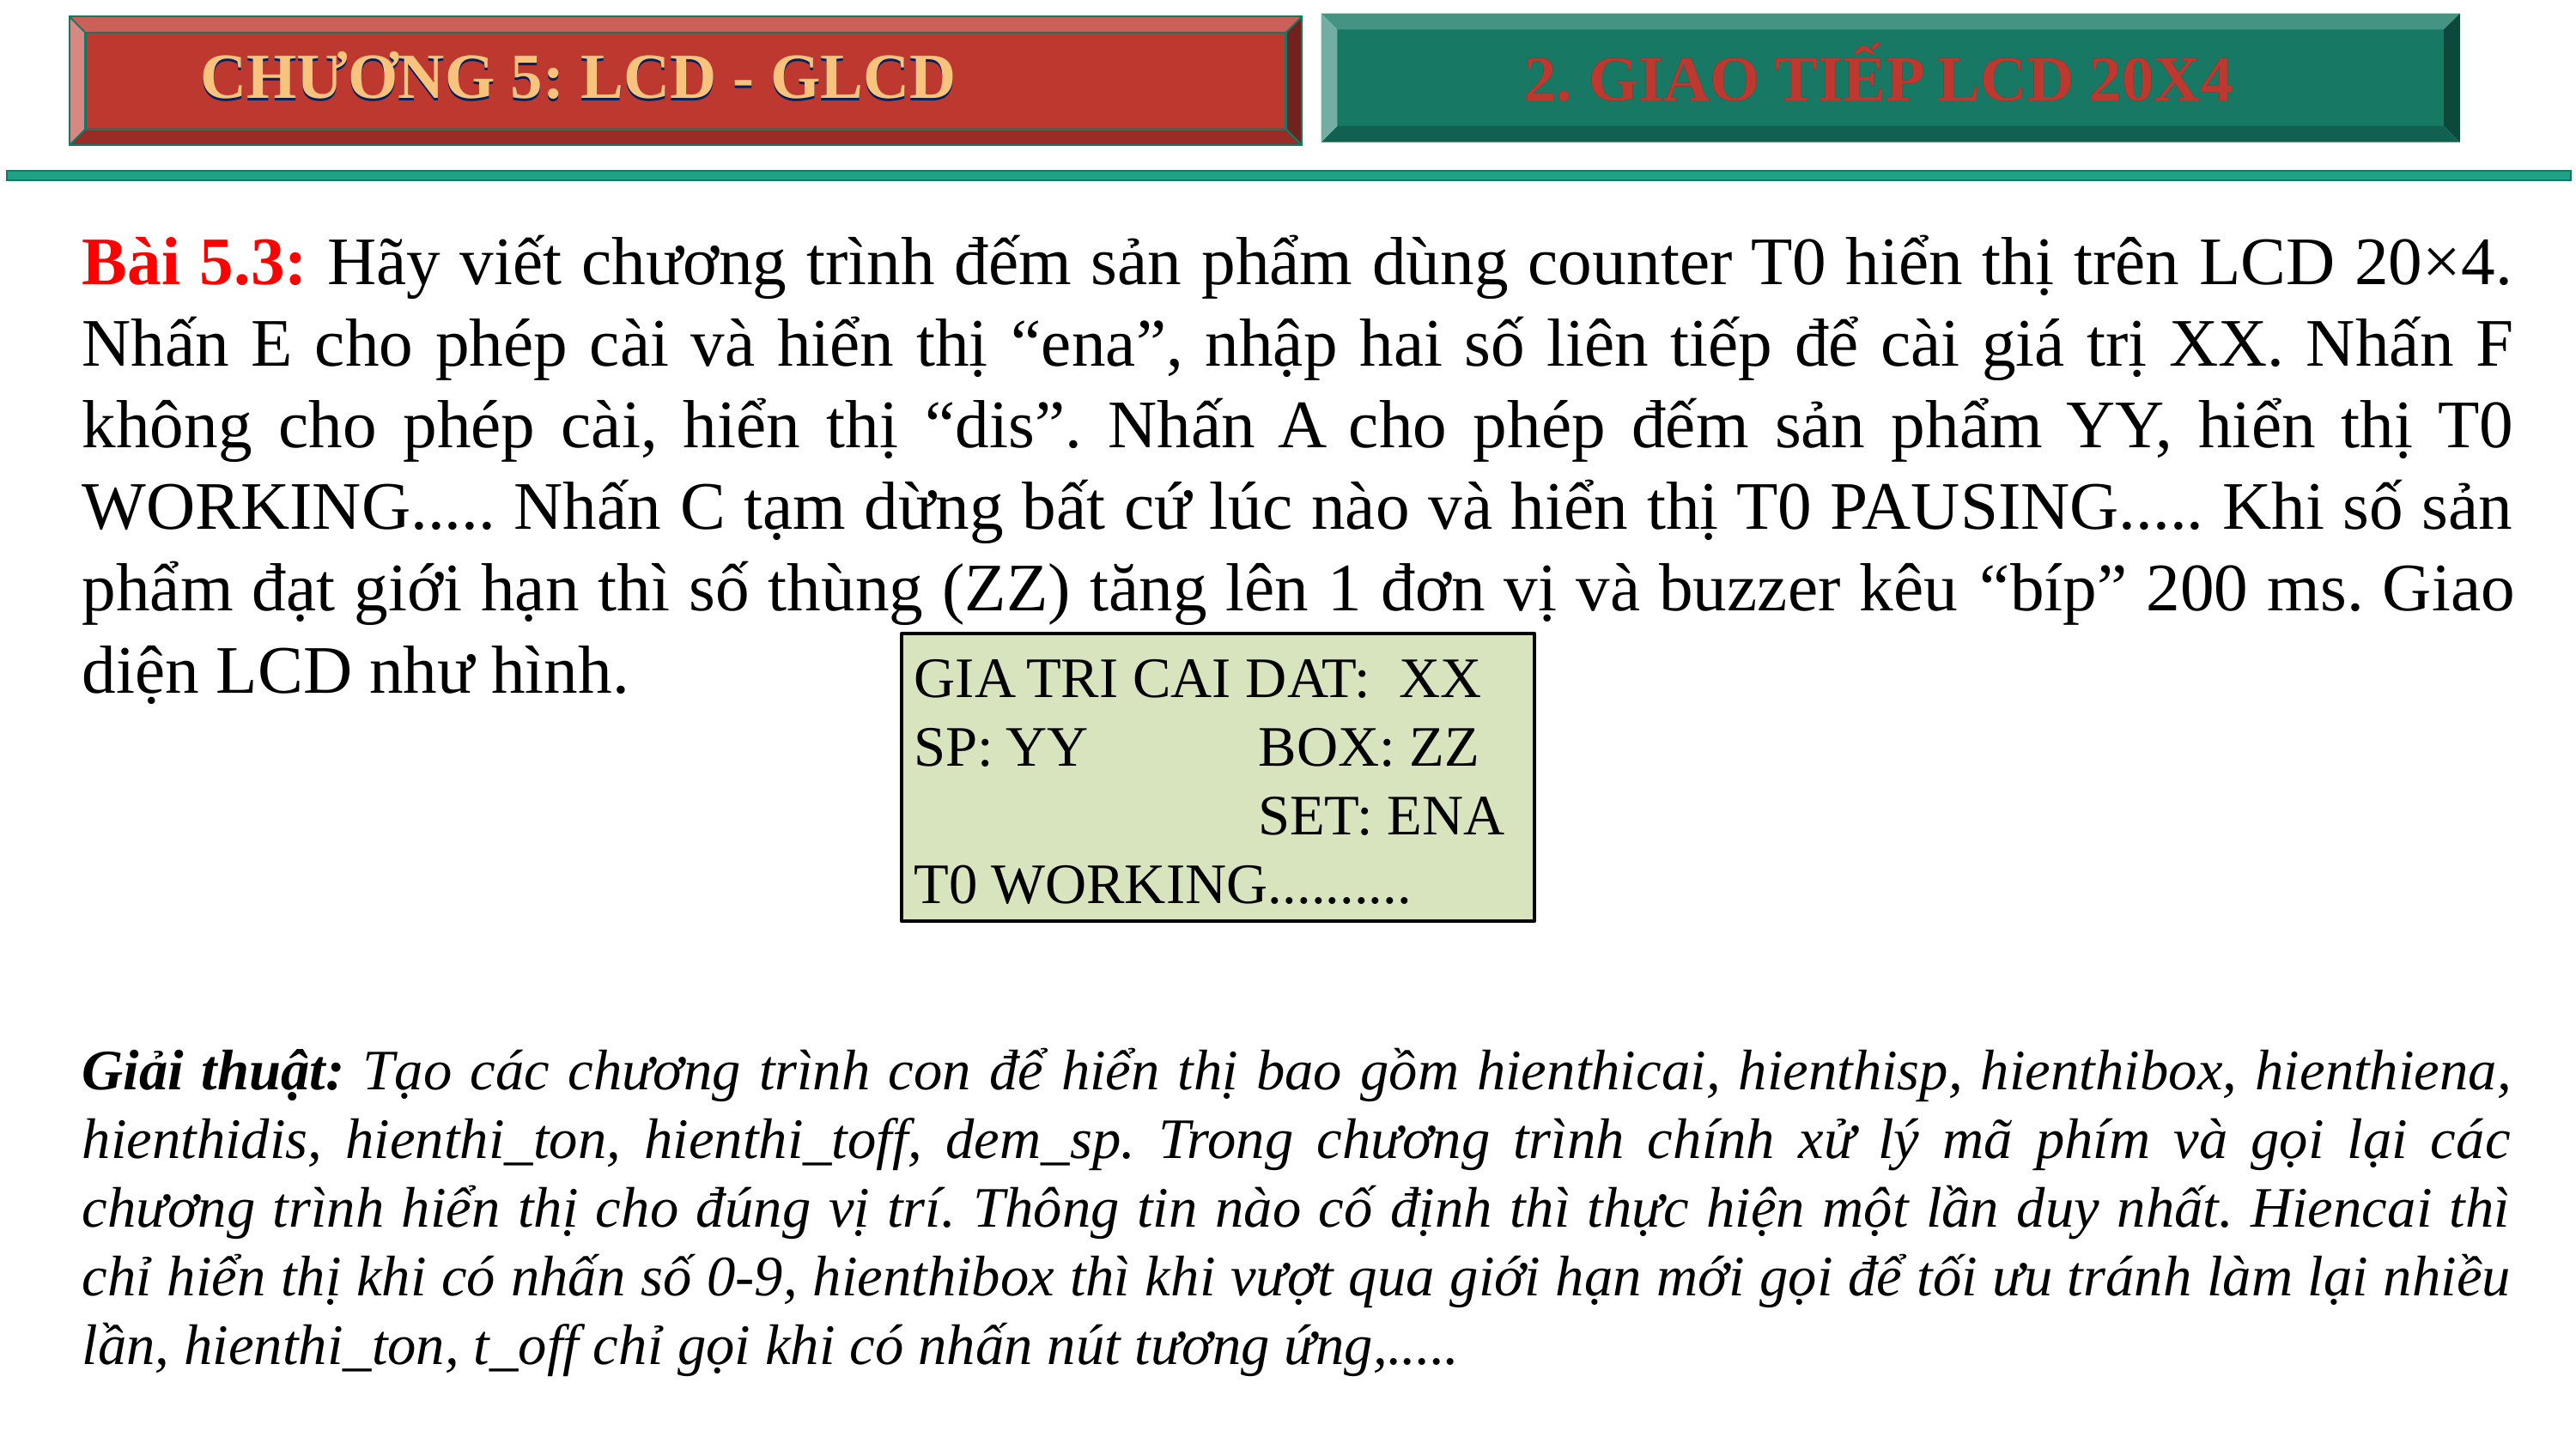

CHƯƠNG 5: LCD - GLCD
CHƯƠNG 5: LCD - GLCD
2. GIAO TIẾP LCD 20X4
2. GIAO TIẾP LCD 20X4

Bài 5.3: Hãy viết chương trình đếm sản phẩm dùng counter T0 hiển thị trên LCD 20×4. Nhấn E cho phép cài và hiển thị “ena”, nhập hai số liên tiếp để cài giá trị XX. Nhấn F không cho phép cài, hiển thị “dis”. Nhấn A cho phép đếm sản phẩm YY, hiển thị T0 WORKING..... Nhấn C tạm dừng bất cứ lúc nào và hiển thị T0 PAUSING..... Khi số sản phẩm đạt giới hạn thì số thùng (ZZ) tăng lên 1 đơn vị và buzzer kêu “bíp” 200 ms. Giao diện LCD như hình.

Giải thuật: Tạo các chương trình con để hiển thị bao gồm hienthicai, hienthisp, hienthibox, hienthiena, hienthidis, hienthi_ton, hienthi_toff, dem_sp. Trong chương trình chính xử lý mã phím và gọi lại các chương trình hiển thị cho đúng vị trí. Thông tin nào cố định thì thực hiện một lần duy nhất. Hiencai thì chỉ hiển thị khi có nhấn số 0-9, hienthibox thì khi vượt qua giới hạn mới gọi để tối ưu tránh làm lại nhiều lần, hienthi_ton, t_off chỉ gọi khi có nhấn nút tương ứng,.....
GIA TRI CAI DAT:  XX
SP: YY            BOX: ZZ
    		      SET: ENA
T0 WORKING..........